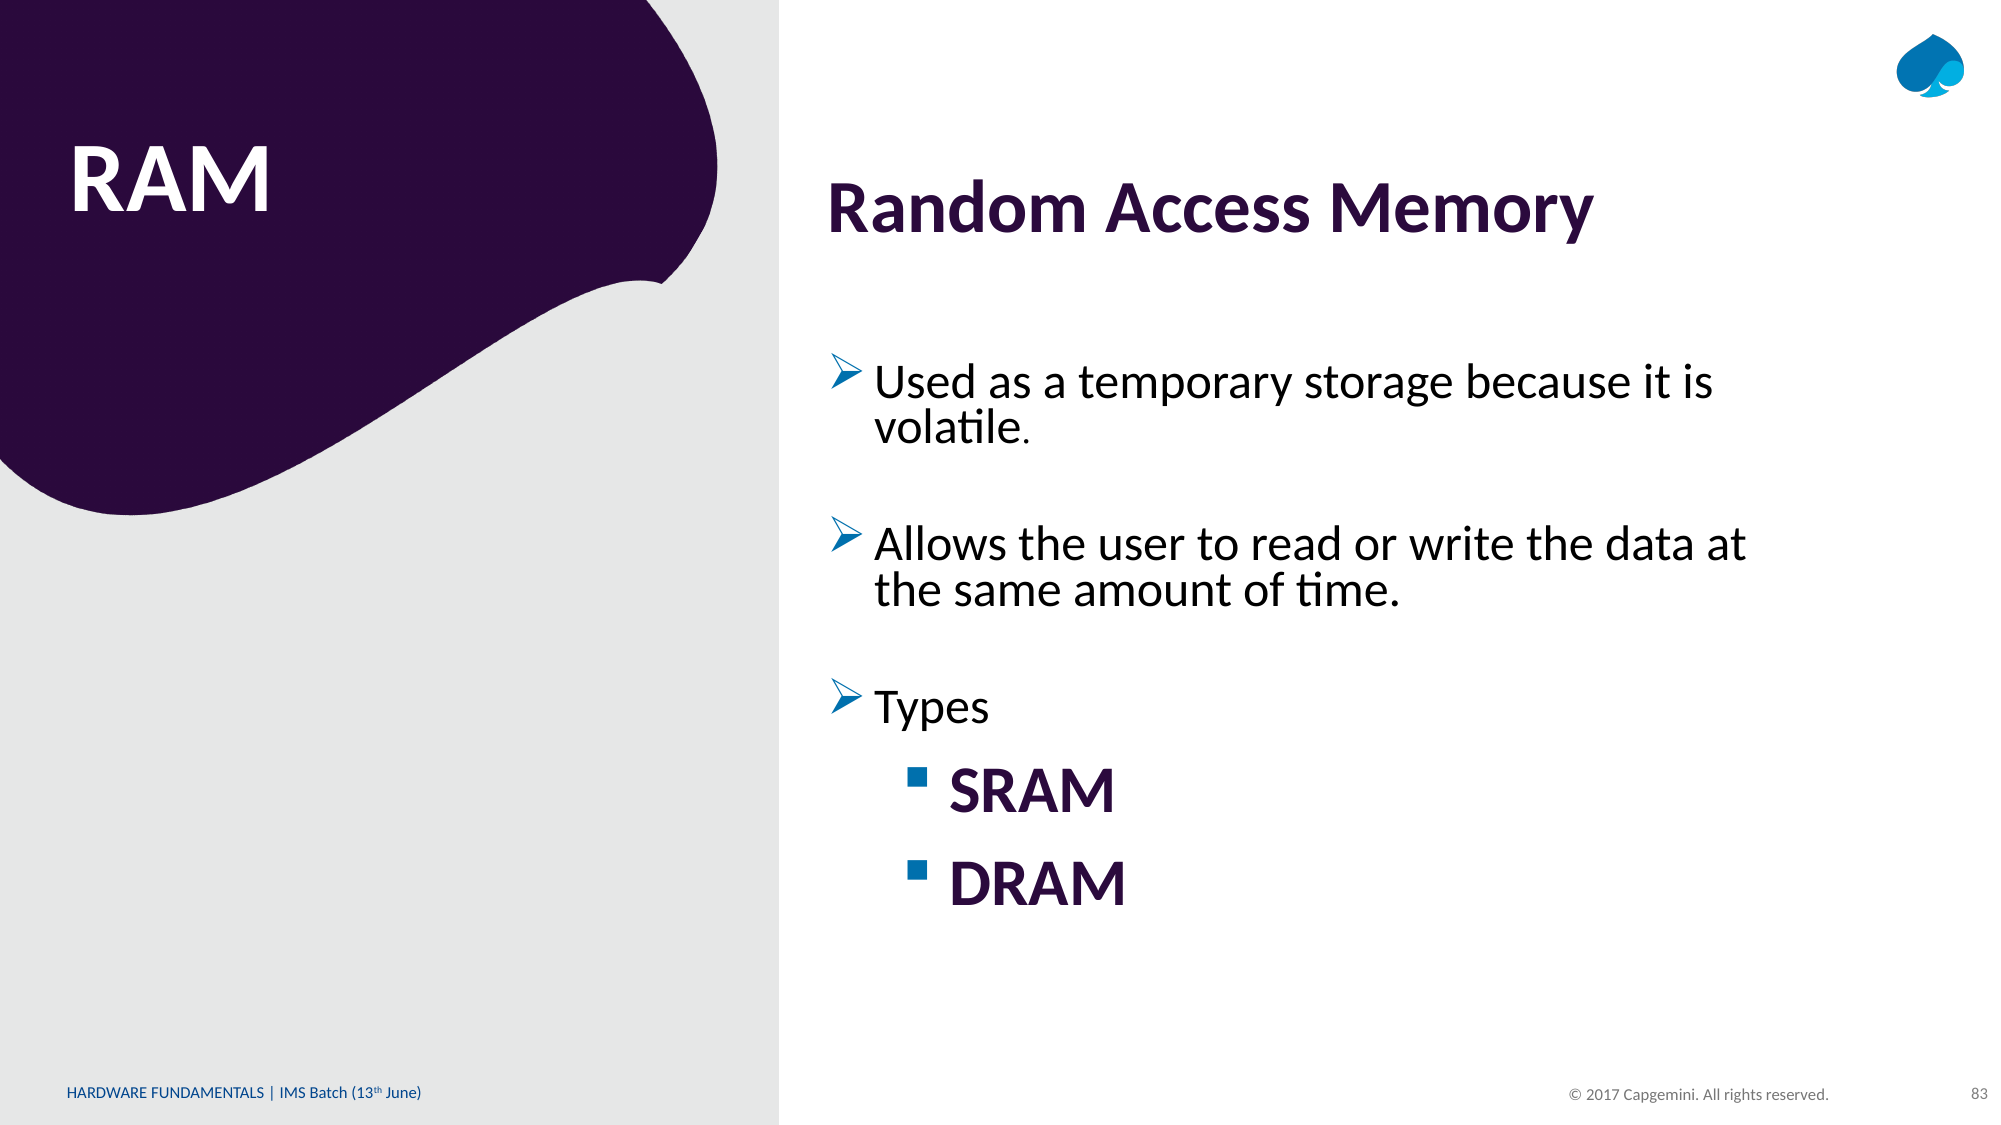

# RAM
Random Access Memory

Used as a temporary storage because it is volatile.

Allows the user to read or write the data at the same amount of time.

Types
SRAM
DRAM